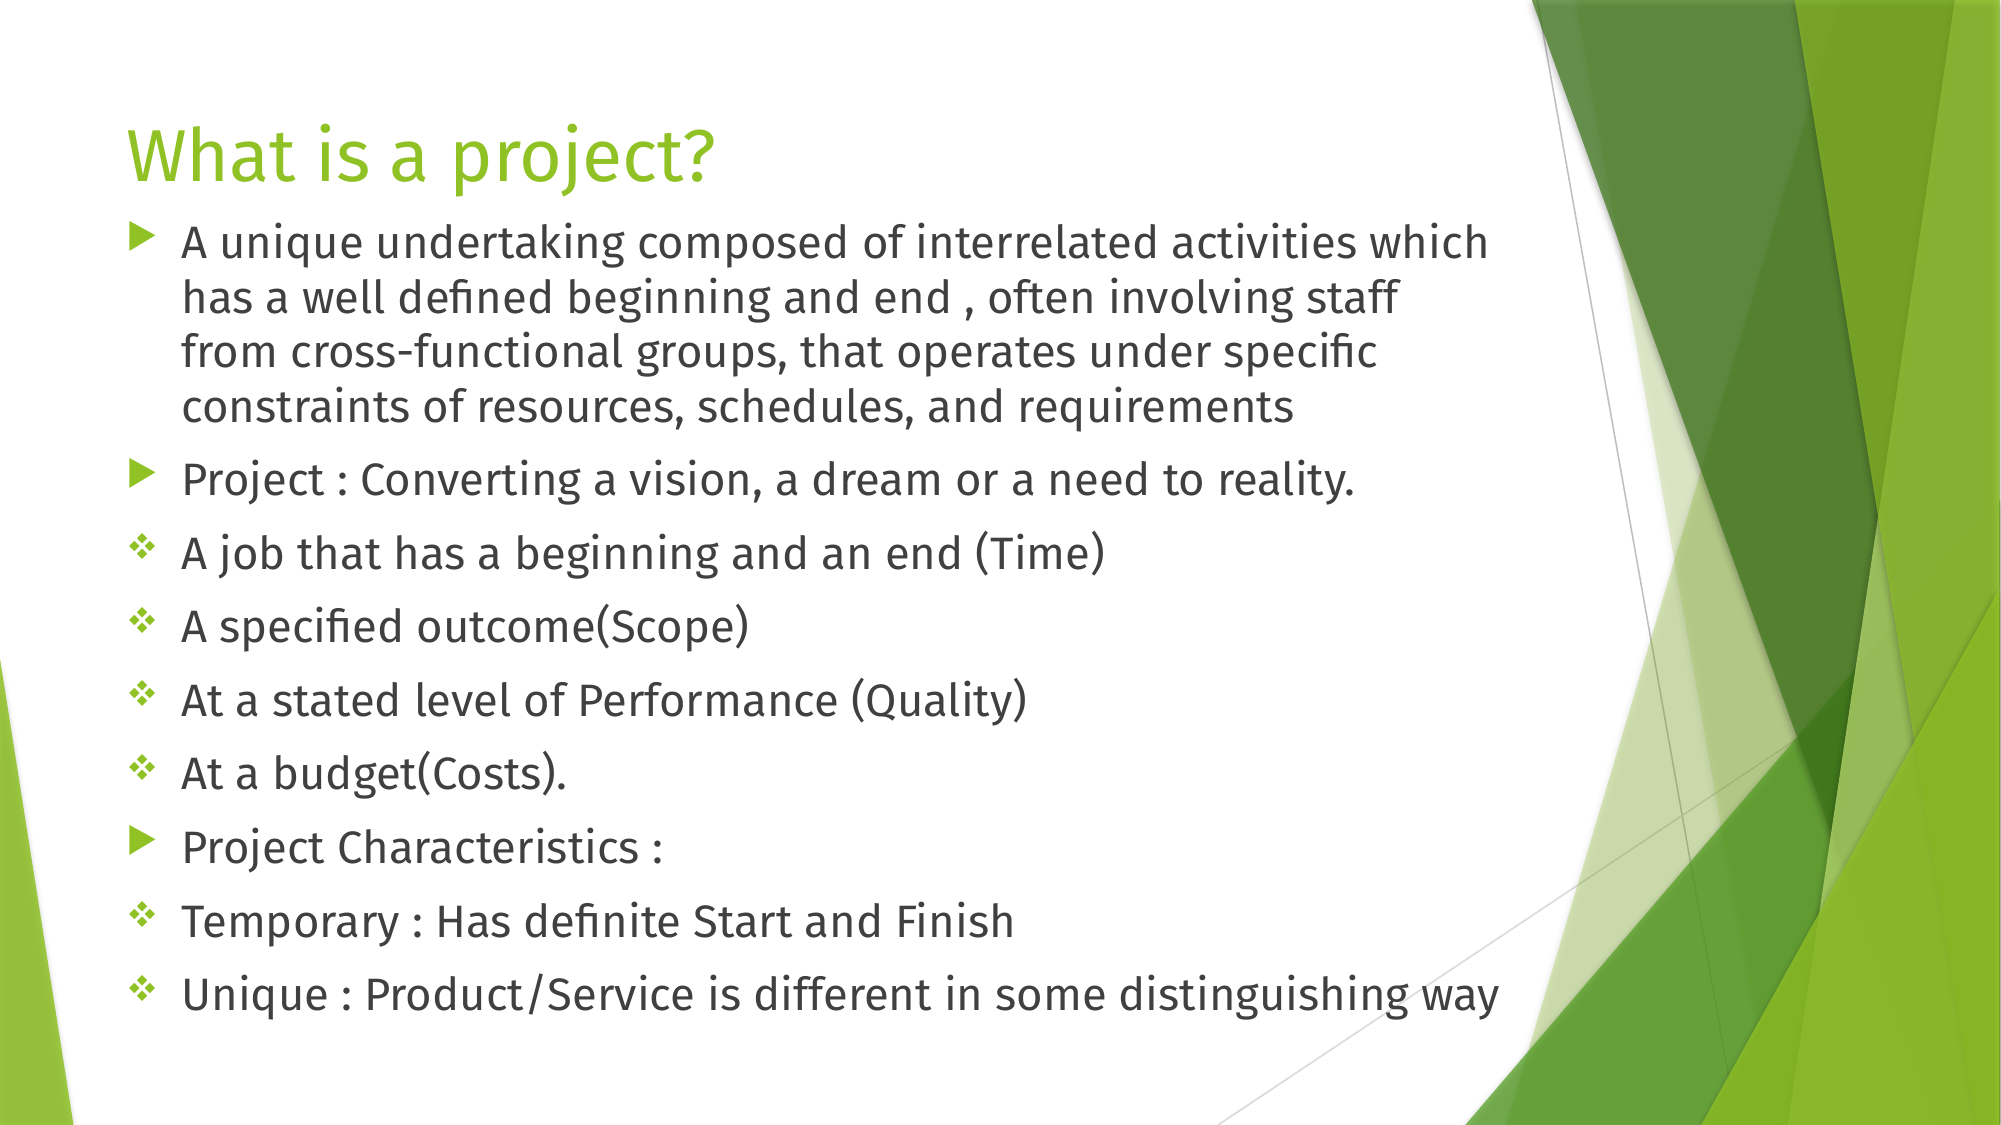

# What is a project?
A unique undertaking composed of interrelated activities which has a well defined beginning and end , often involving staff from cross-functional groups, that operates under specific constraints of resources, schedules, and requirements
Project : Converting a vision, a dream or a need to reality.
A job that has a beginning and an end (Time)
A specified outcome(Scope)
At a stated level of Performance (Quality)
At a budget(Costs).
Project Characteristics :
Temporary : Has definite Start and Finish
Unique : Product/Service is different in some distinguishing way